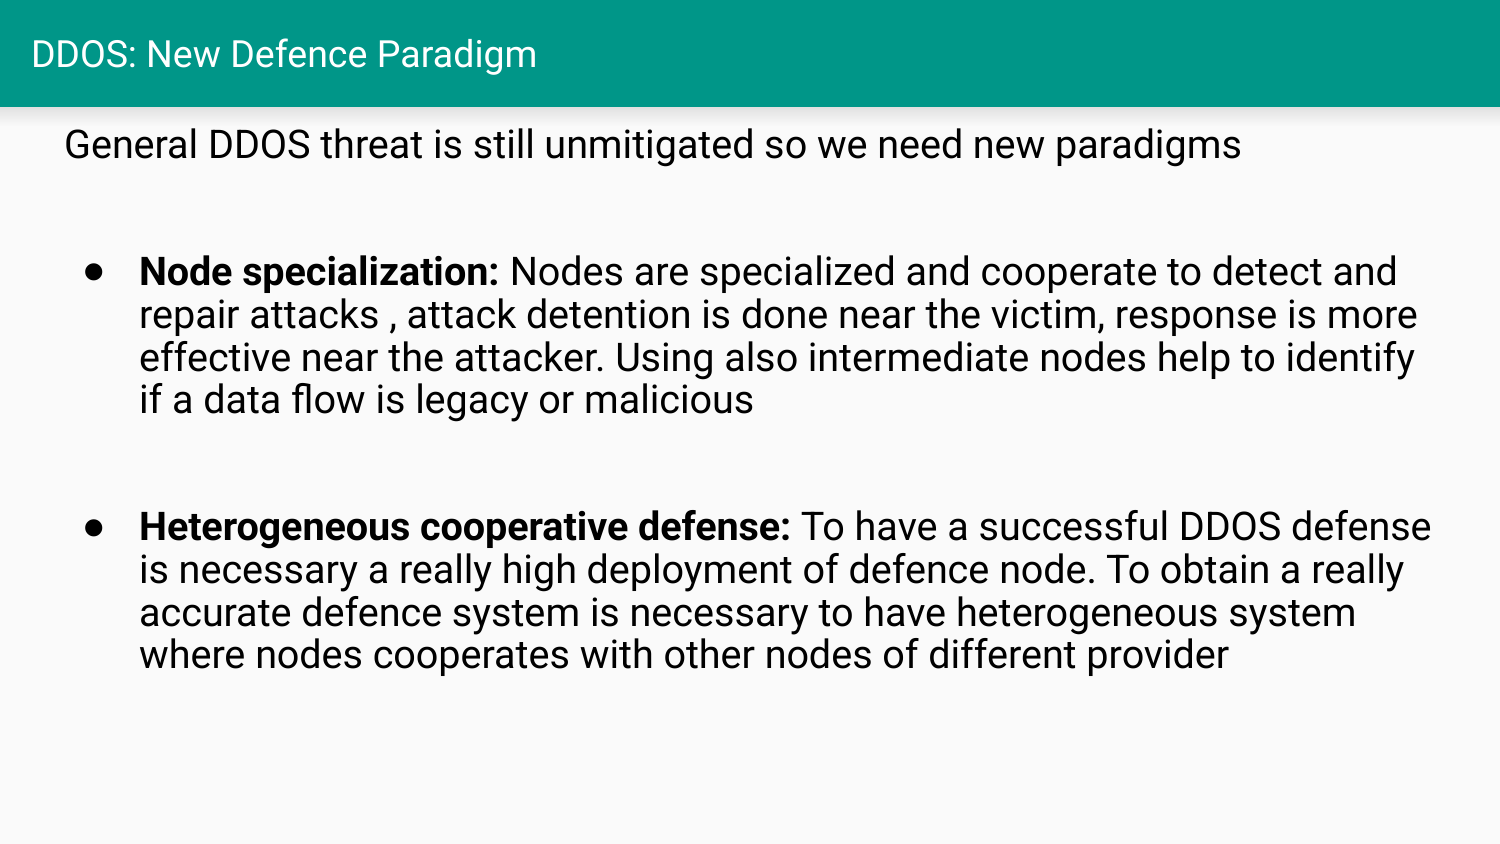

# DDOS: New Defence Paradigm
General DDOS threat is still unmitigated so we need new paradigms

Node specialization: Nodes are specialized and cooperate to detect and repair attacks , attack detention is done near the victim, response is more effective near the attacker. Using also intermediate nodes help to identify if a data flow is legacy or malicious

Heterogeneous cooperative defense: To have a successful DDOS defense is necessary a really high deployment of defence node. To obtain a really accurate defence system is necessary to have heterogeneous system where nodes cooperates with other nodes of different provider